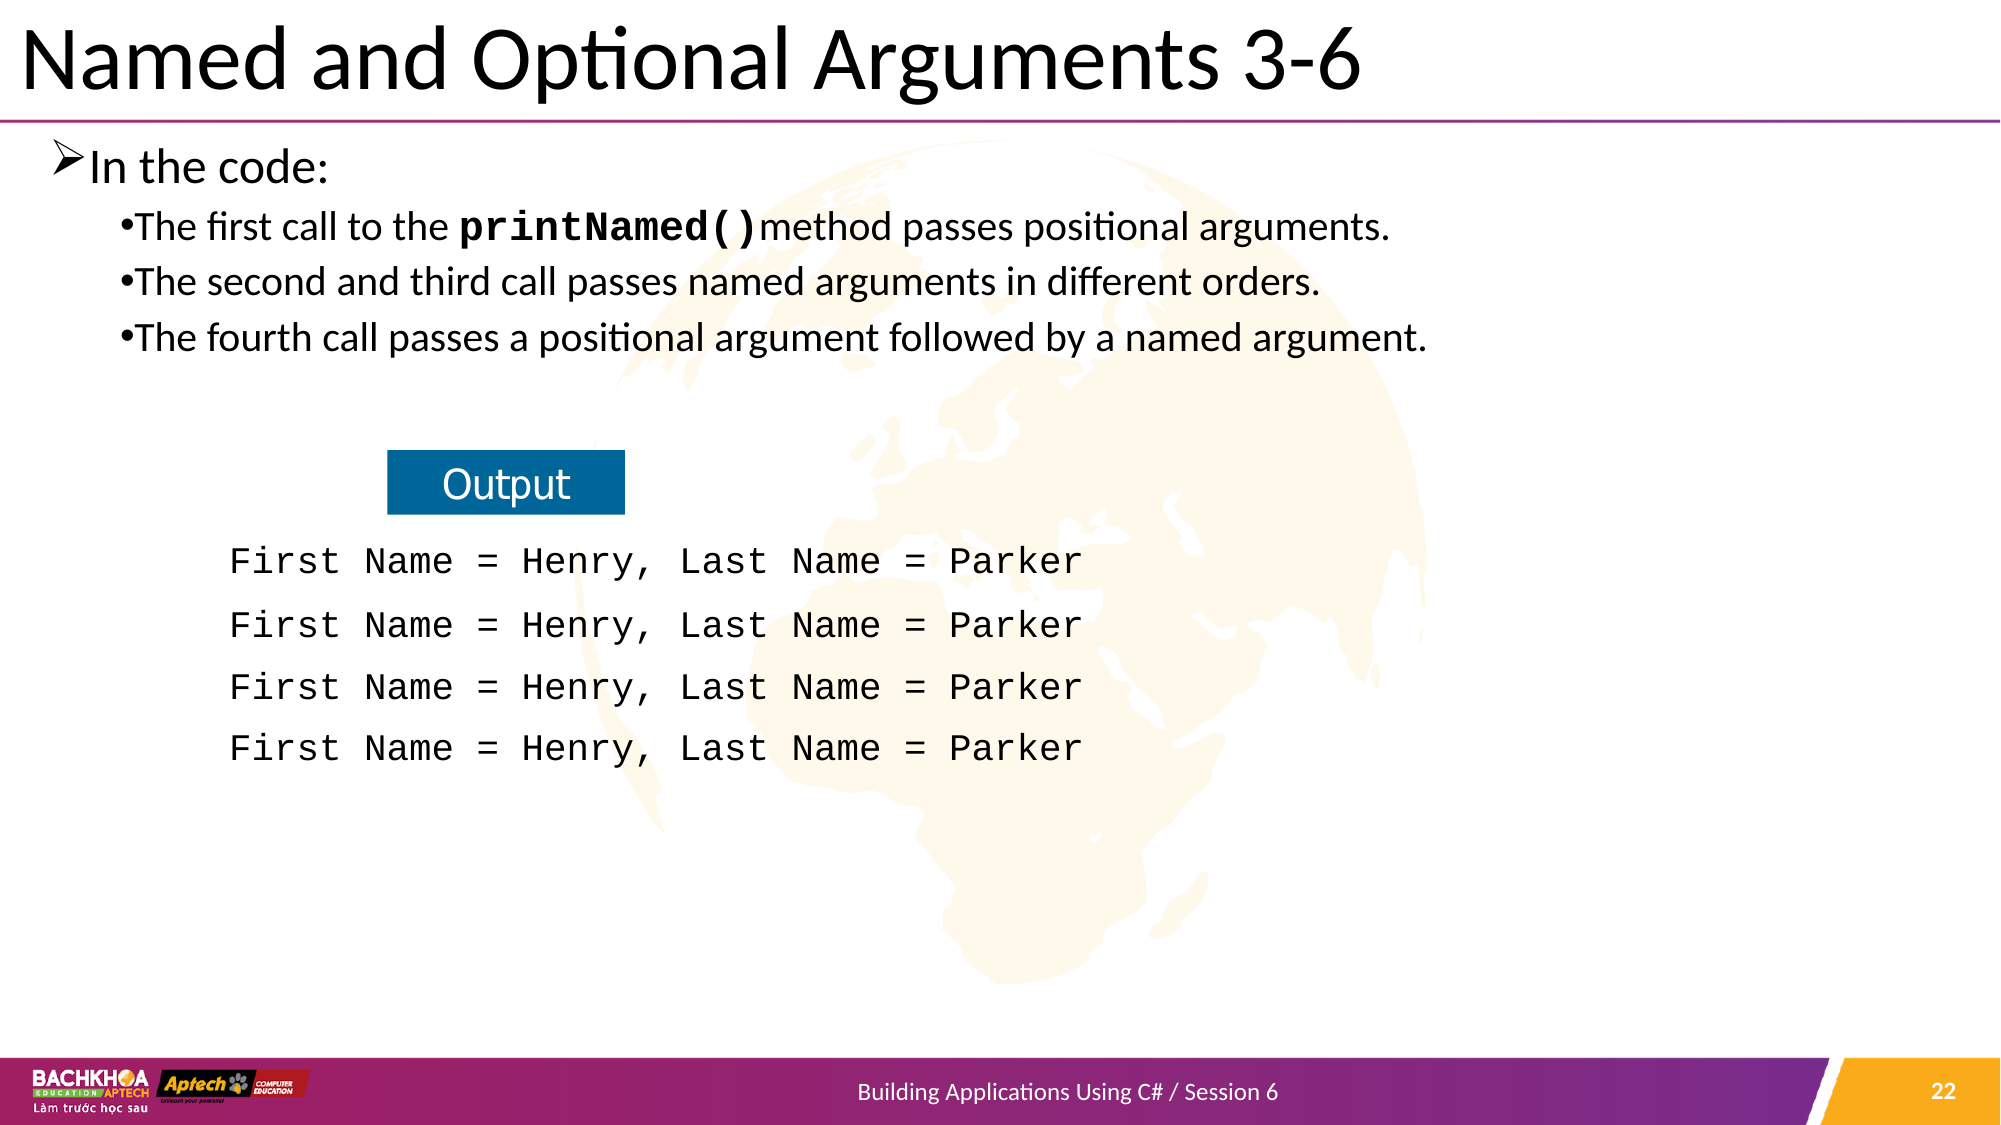

# Named and Optional Arguments 3-6
In the code:
The first call to the printNamed()method passes positional arguments.
The second and third call passes named arguments in different orders.
The fourth call passes a positional argument followed by a named argument.

      First Name = Henry, Last Name = Parker
        First Name = Henry, Last Name = Parker
        First Name = Henry, Last Name = Parker
        First Name = Henry, Last Name = Parker

Output
22
Building Applications Using C# / Session 6